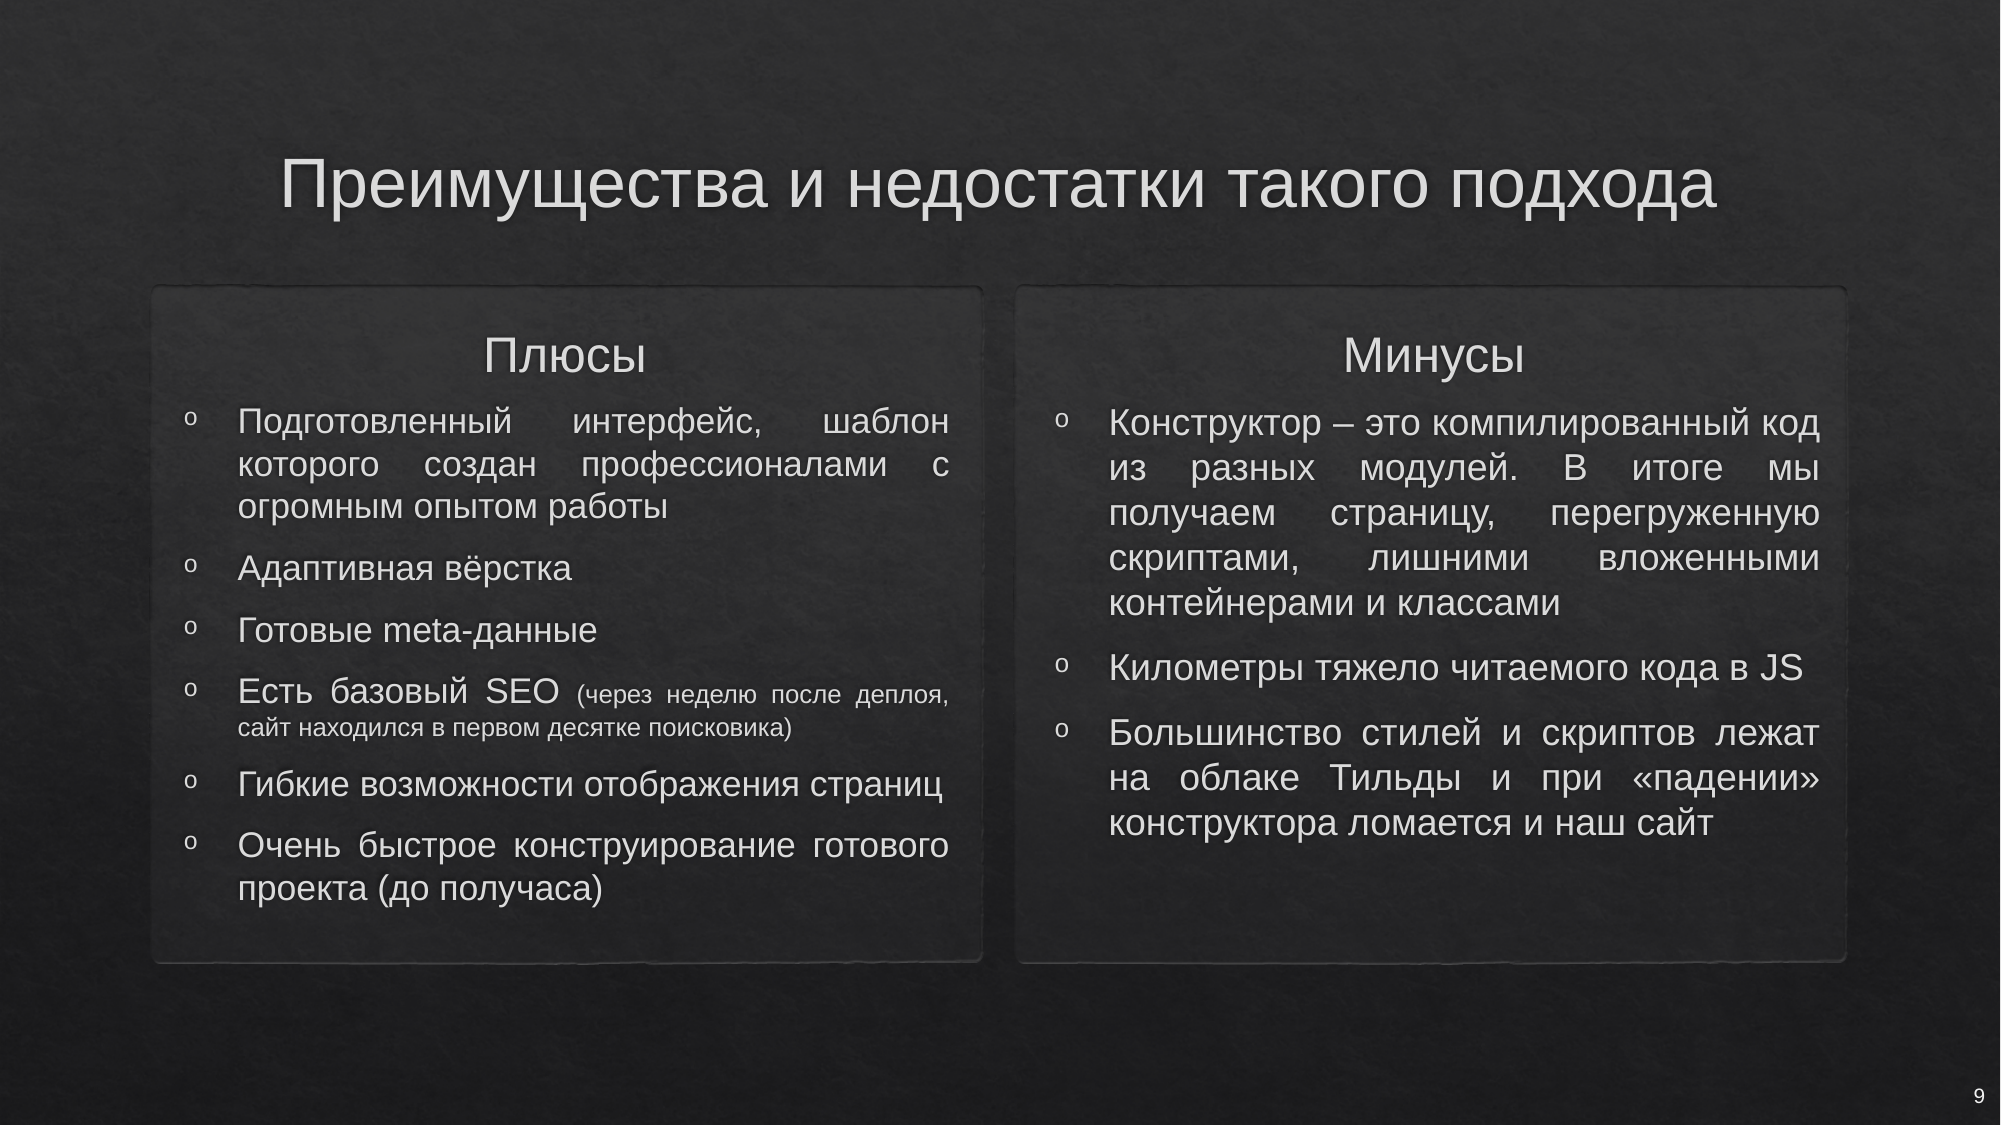

# Преимущества и недостатки такого подхода
Плюсы
Минусы
Подготовленный интерфейс, шаблон которого создан профессионалами с огромным опытом работы
Адаптивная вёрстка
Готовые meta-данные
Есть базовый SEO (через неделю после деплоя, сайт находился в первом десятке поисковика)
Гибкие возможности отображения страниц
Очень быстрое конструирование готового проекта (до получаса)

Конструктор – это компилированный код из разных модулей. В итоге мы получаем страницу, перегруженную скриптами, лишними вложенными контейнерами и классами
Километры тяжело читаемого кода в JS
Большинство стилей и скриптов лежат на облаке Тильды и при «падении» конструктора ломается и наш сайт
9